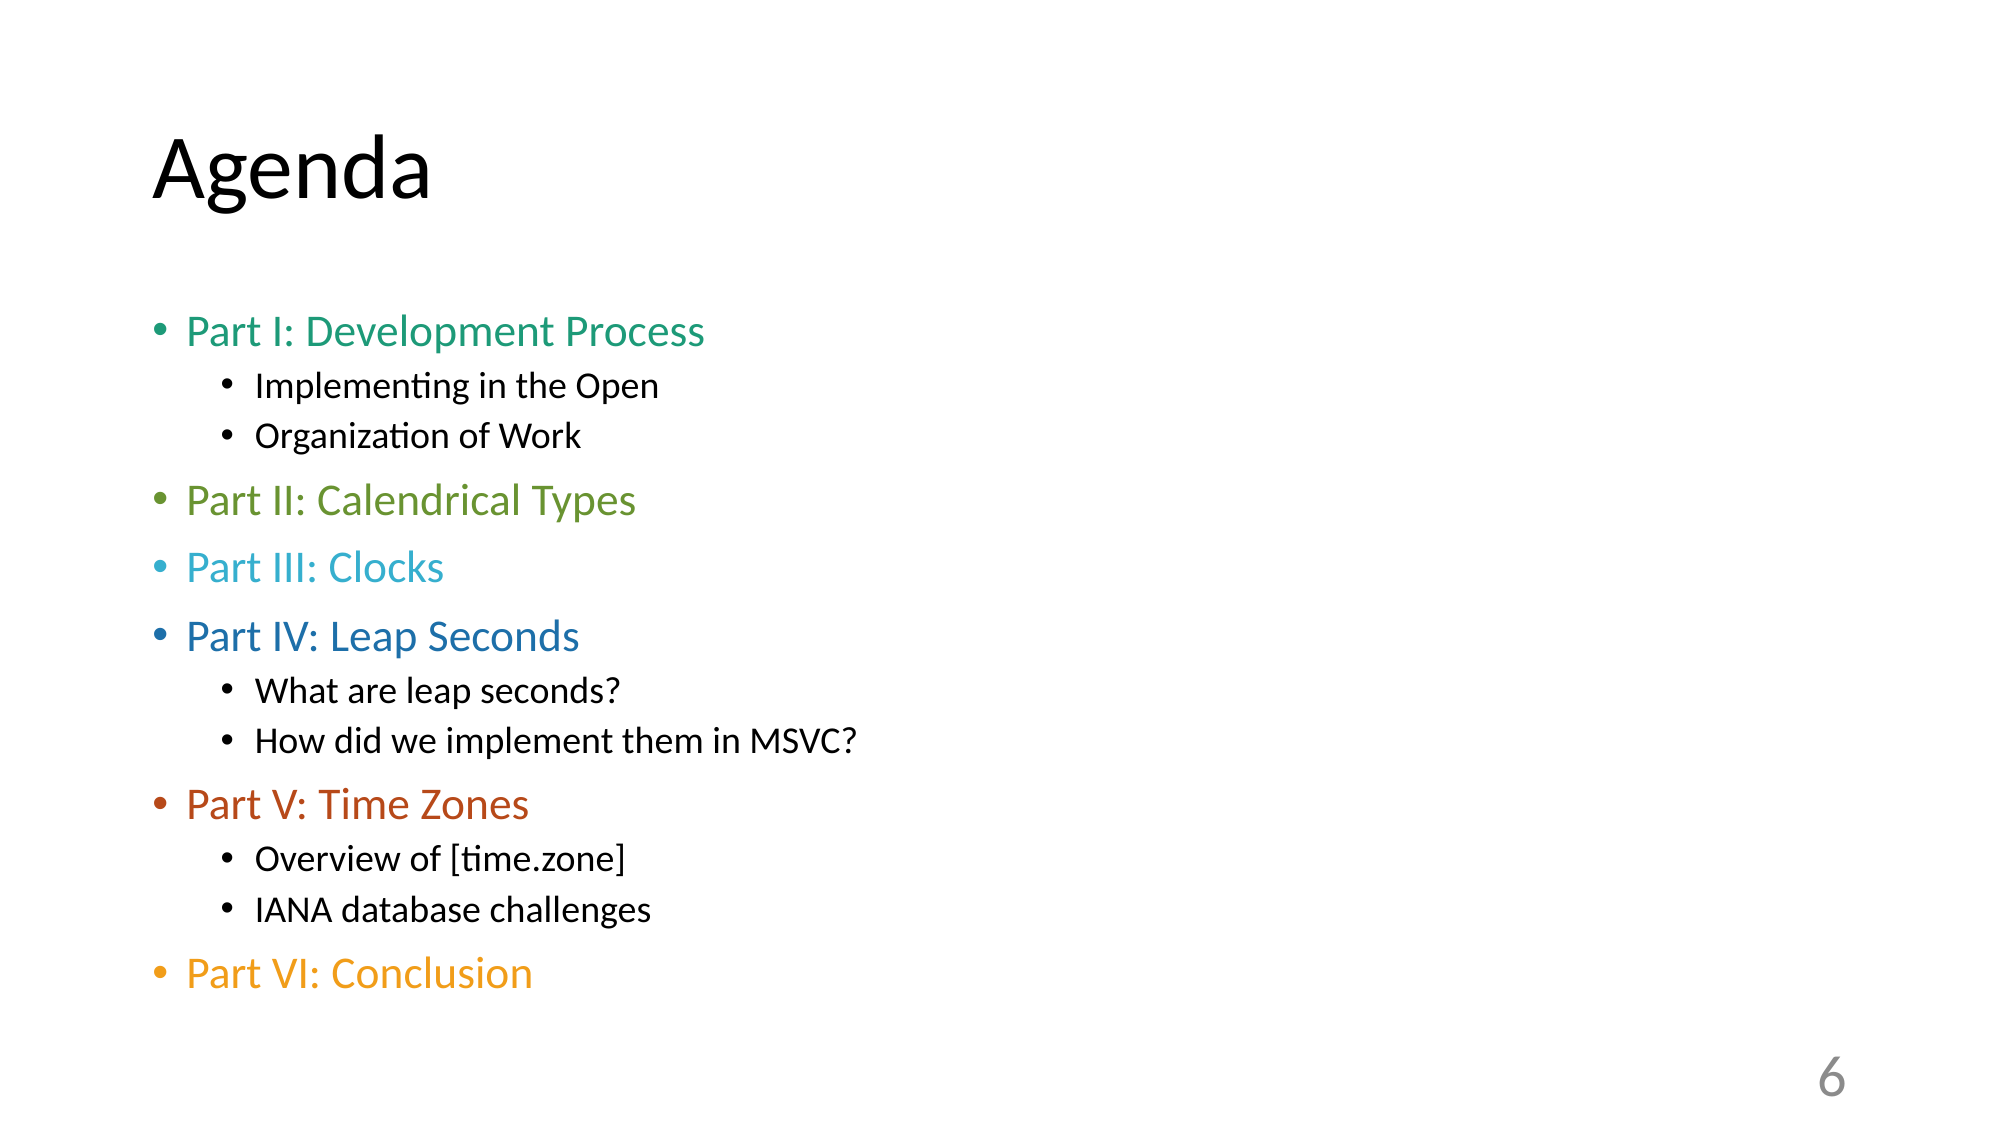

# Agenda
Part I: Development Process
Implementing in the Open
Organization of Work
Part II: Calendrical Types
Part III: Clocks
Part IV: Leap Seconds
What are leap seconds?
How did we implement them in MSVC?
Part V: Time Zones
Overview of [time.zone]
IANA database challenges
Part VI: Conclusion

6